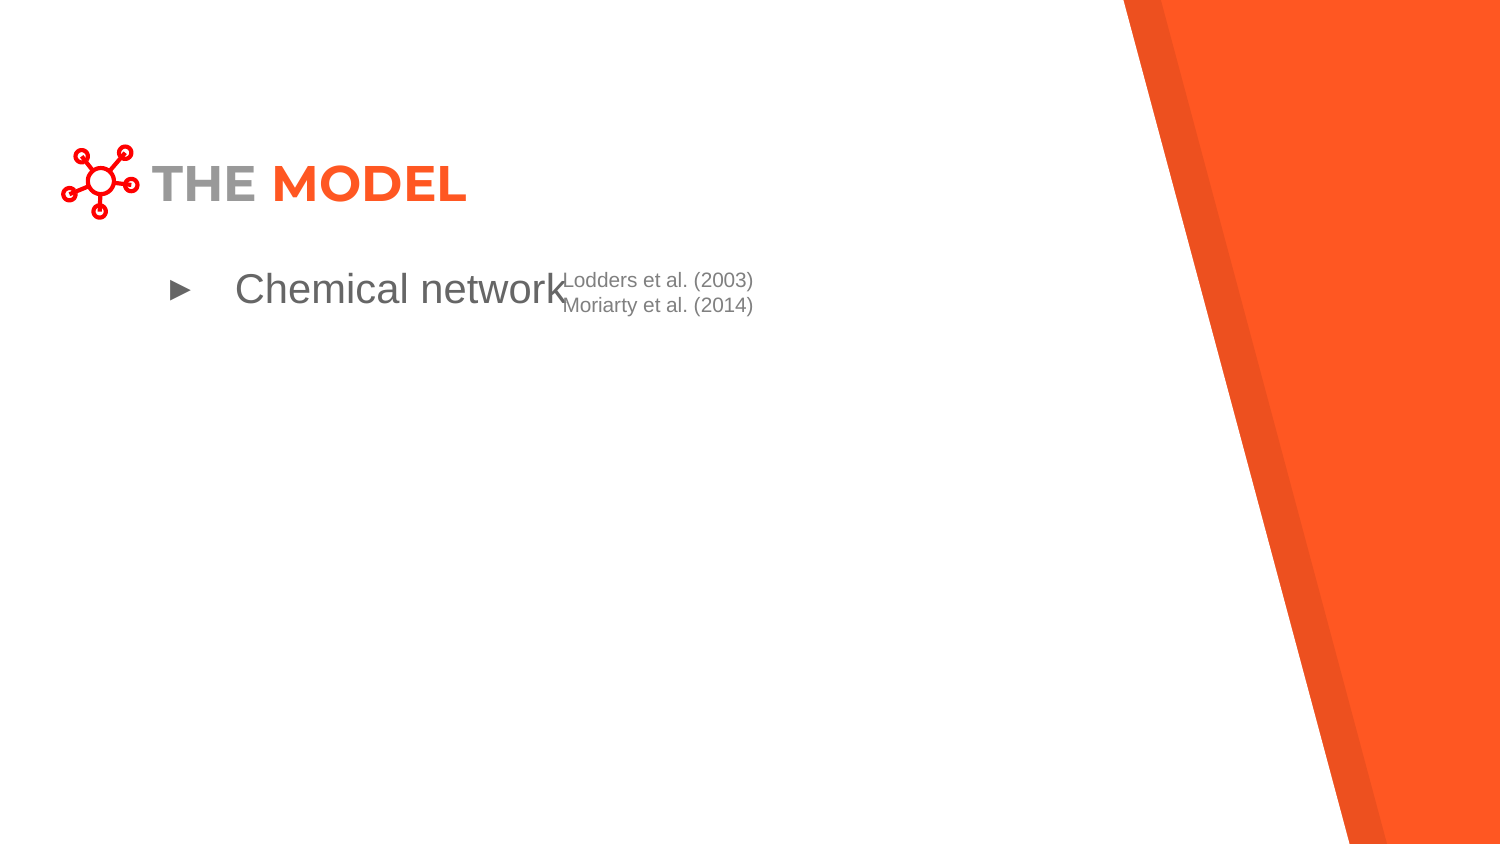

# THE MODEL
 Chemical network
Lodders et al. (2003)
Moriarty et al. (2014)